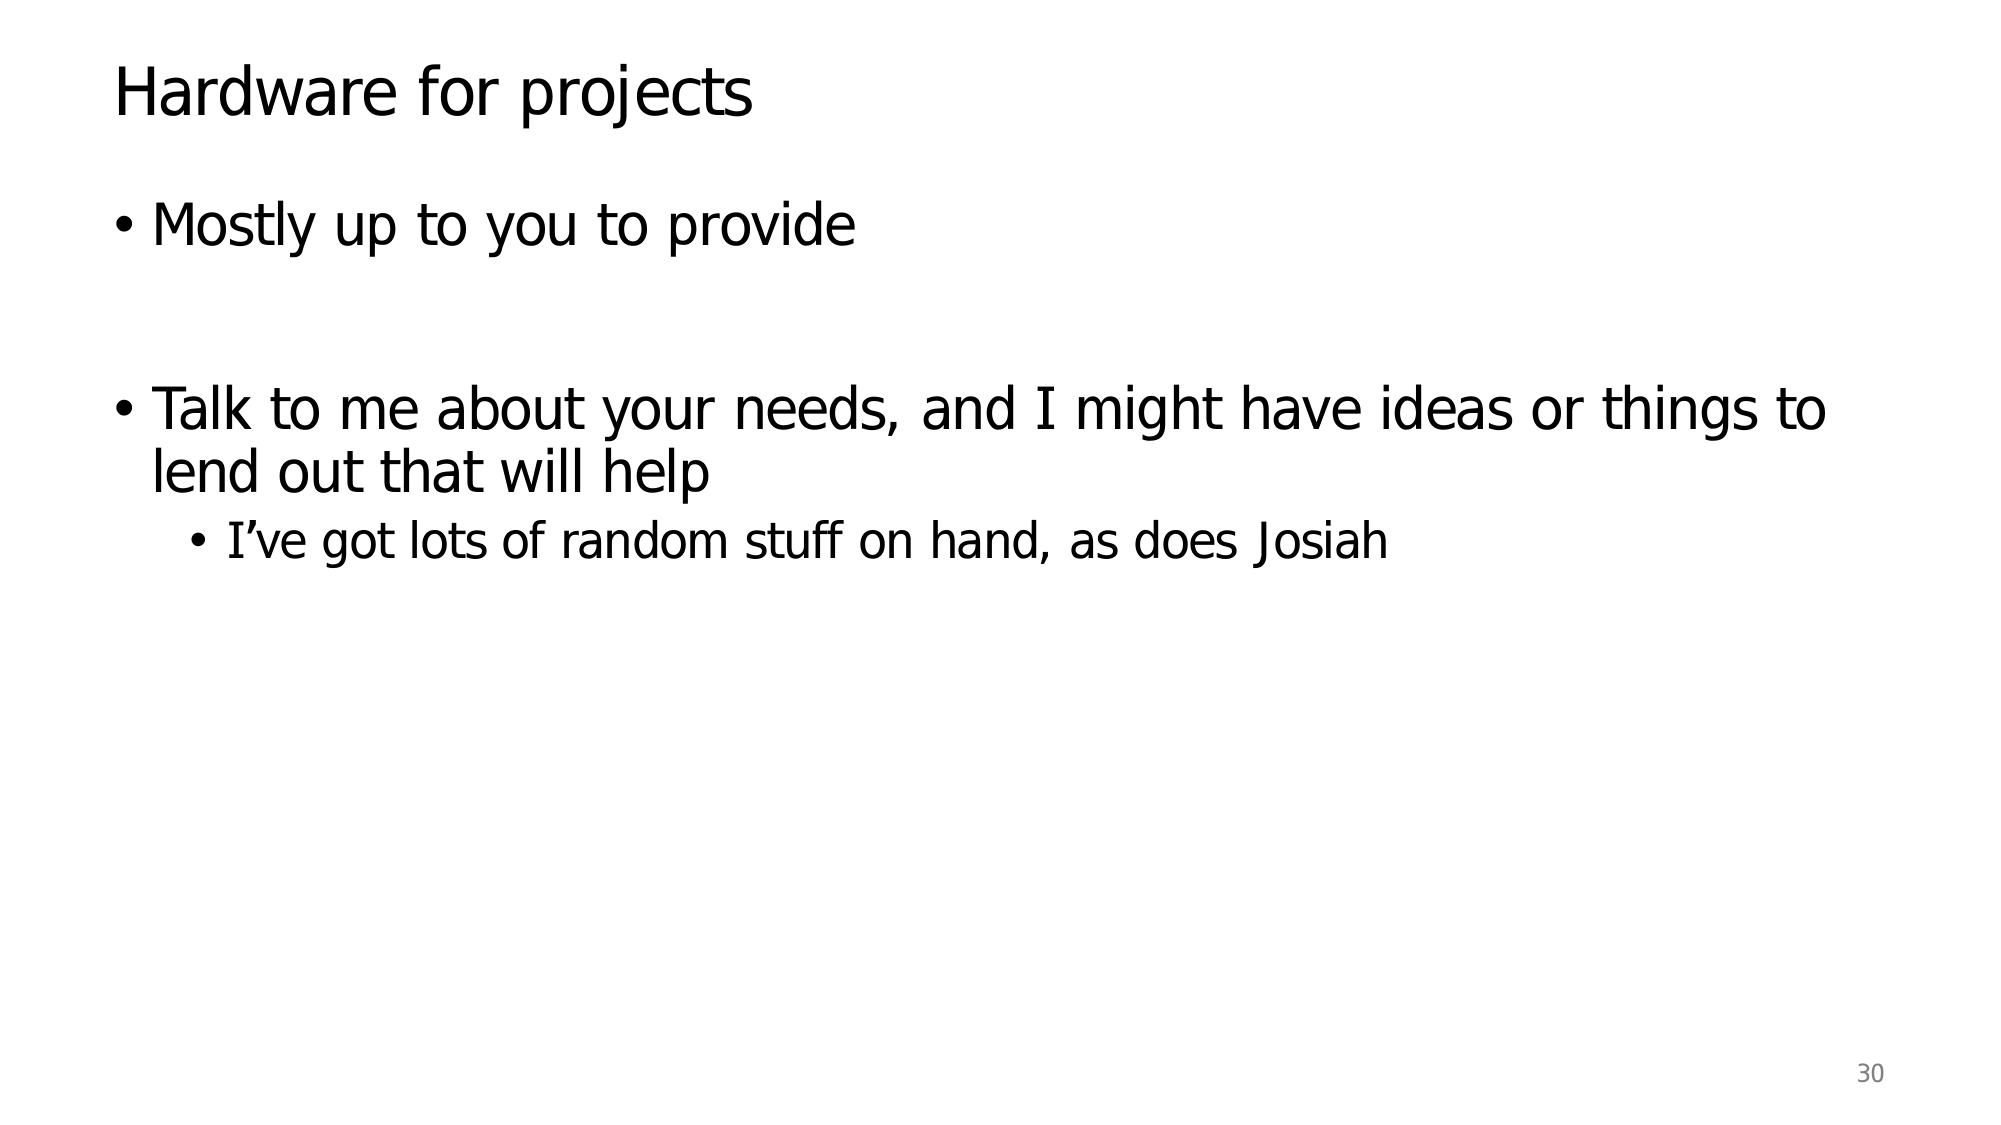

# Hardware for projects
Mostly up to you to provide

Talk to me about your needs, and I might have ideas or things to lend out that will help
I’ve got lots of random stuff on hand, as does Josiah
30